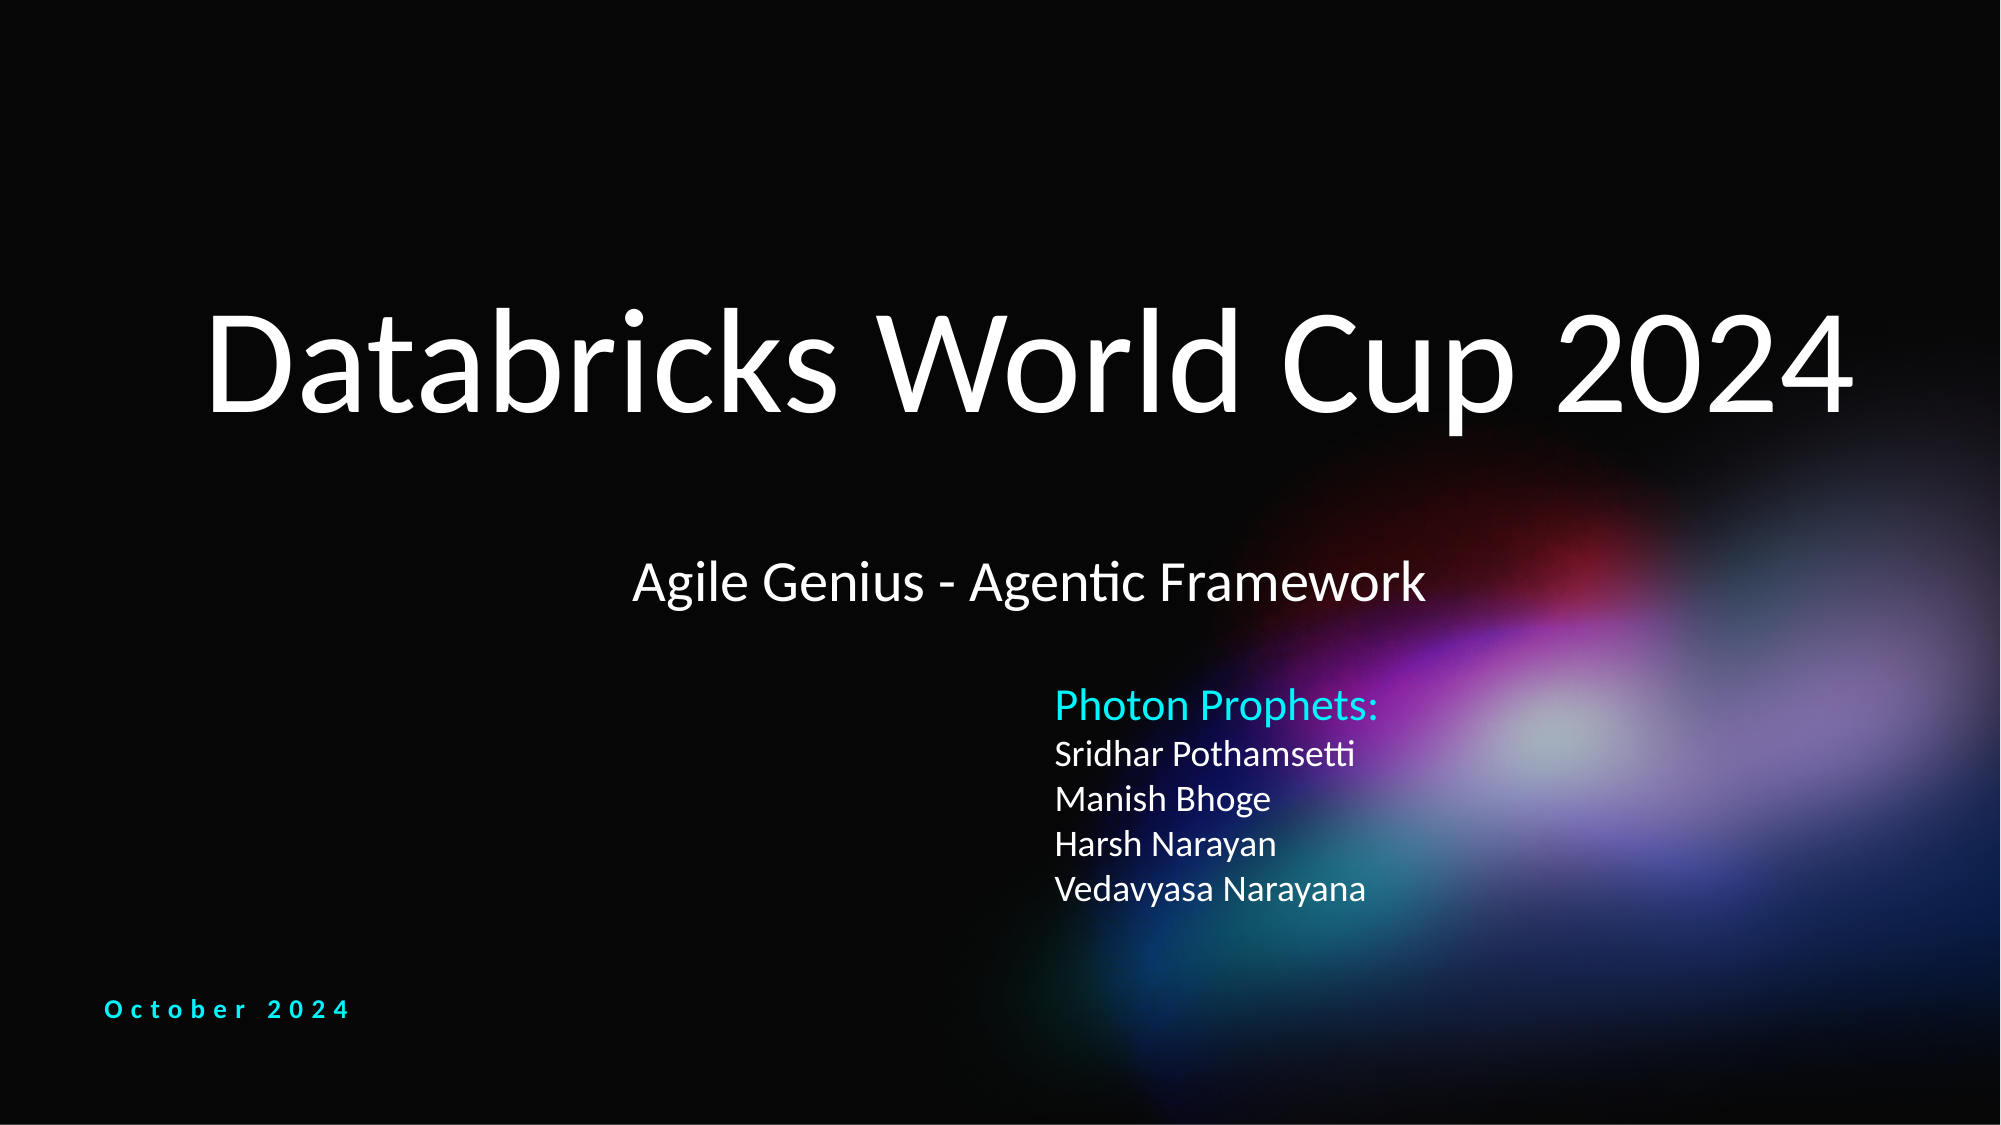

Databricks World Cup 2024
Agile Genius - Agentic Framework
Photon Prophets:
Sridhar Pothamsetti
Manish Bhoge
Harsh Narayan
Vedavyasa Narayana
October 2024